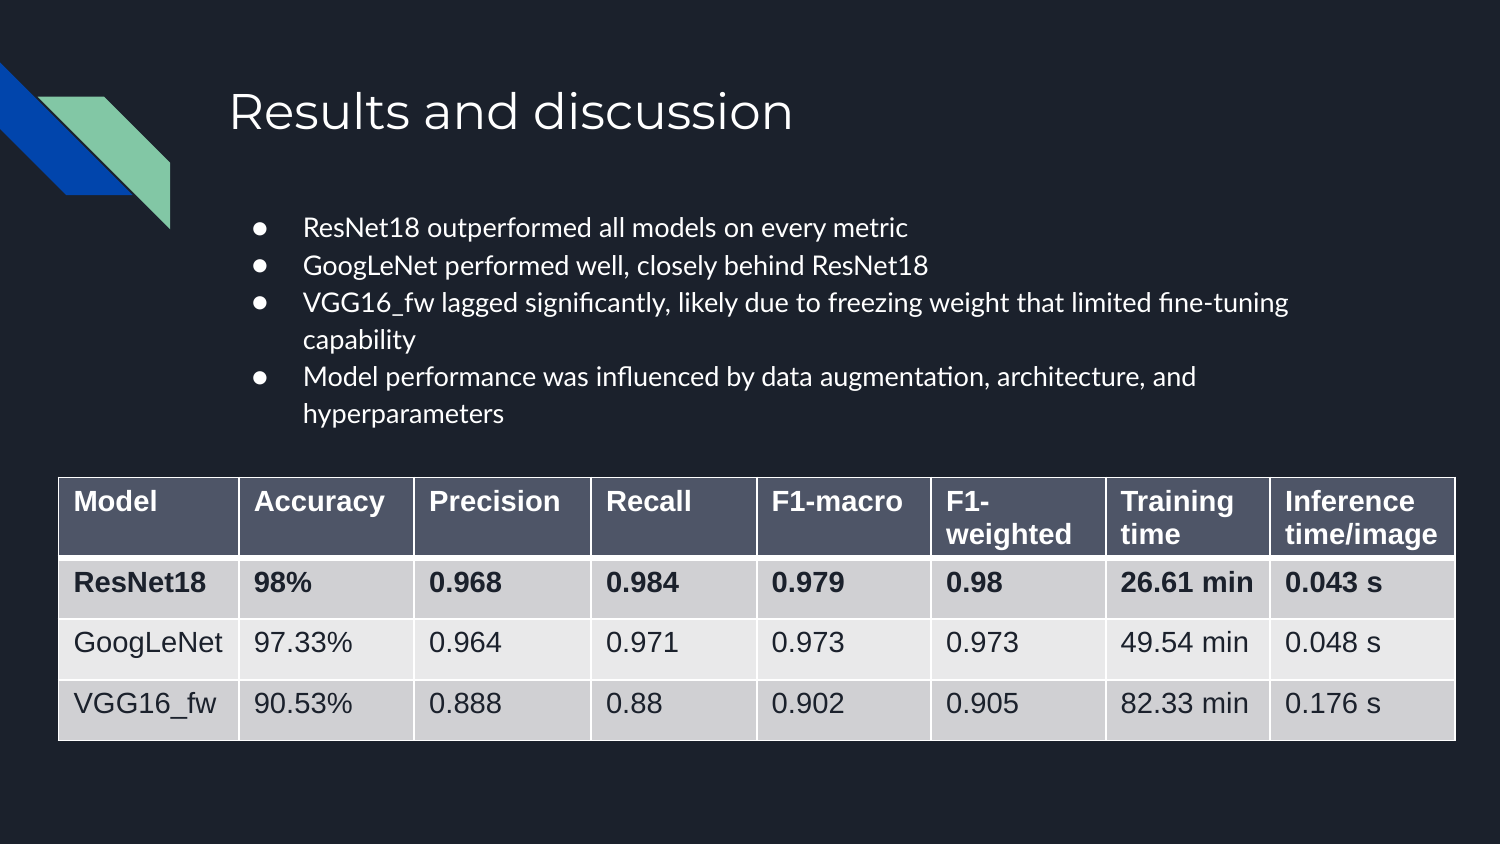

# Results and discussion
ResNet18 outperformed all models on every metric
GoogLeNet performed well, closely behind ResNet18
VGG16_fw lagged significantly, likely due to freezing weight that limited fine-tuning capability
Model performance was influenced by data augmentation, architecture, and hyperparameters
| Model | Accuracy | Precision | Recall | F1-macro | F1-weighted | Training time | Inference time/image |
| --- | --- | --- | --- | --- | --- | --- | --- |
| ResNet18 | 98% | 0.968 | 0.984 | 0.979 | 0.98 | 26.61 min | 0.043 s |
| GoogLeNet | 97.33% | 0.964 | 0.971 | 0.973 | 0.973 | 49.54 min | 0.048 s |
| VGG16\_fw | 90.53% | 0.888 | 0.88 | 0.902 | 0.905 | 82.33 min | 0.176 s |